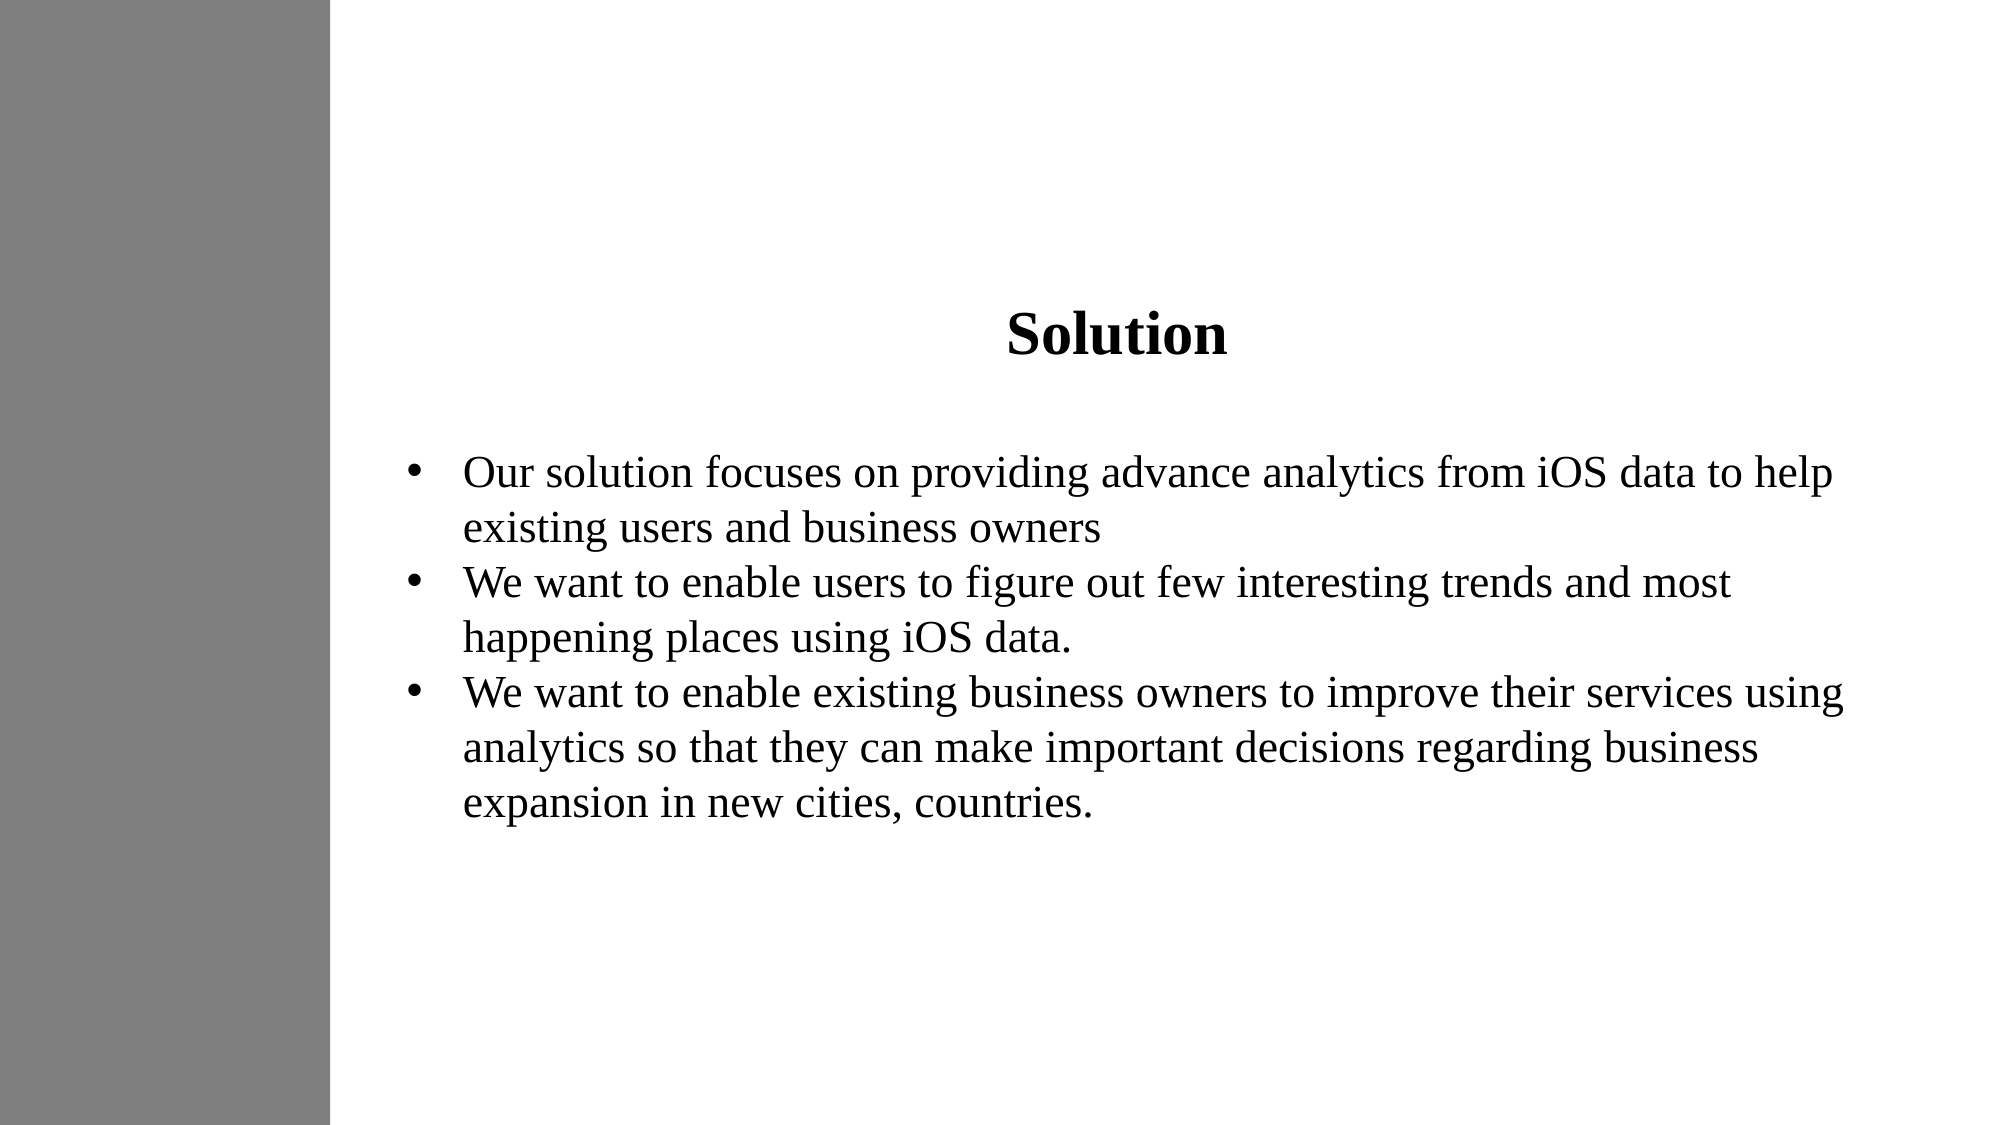

Solution

Our solution focuses on providing advance analytics from iOS data to help existing users and business owners
We want to enable users to figure out few interesting trends and most happening places using iOS data.
We want to enable existing business owners to improve their services using analytics so that they can make important decisions regarding business expansion in new cities, countries.